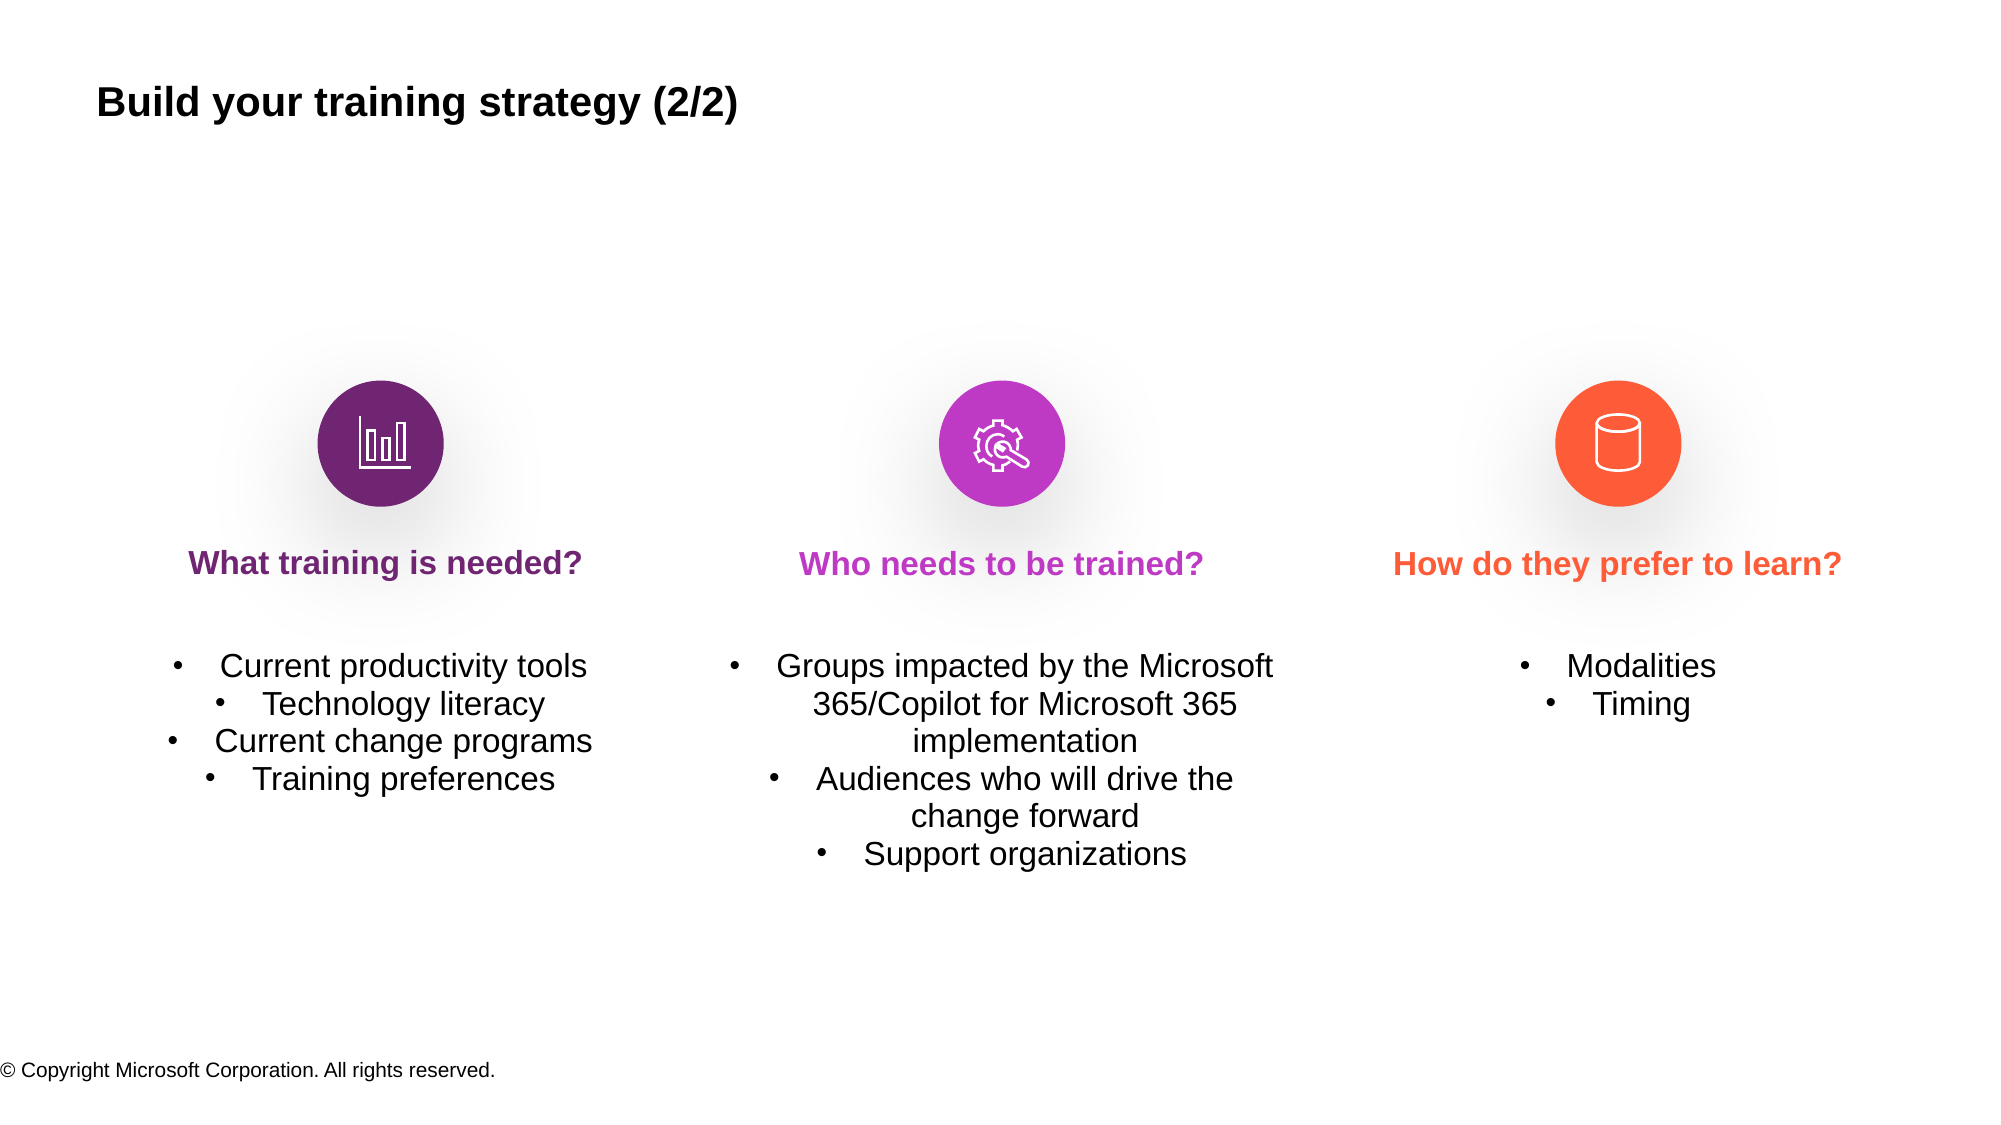

# Build your training strategy (2/2)

What training is needed?
Who needs to be trained?

How do they prefer to learn?

Current productivity tools
Technology literacy
Current change programs
Training preferences

Groups impacted by the Microsoft 365/Copilot for Microsoft 365 implementation
Audiences who will drive the change forward
Support organizations
Modalities
Timing
© Copyright Microsoft Corporation. All rights reserved.